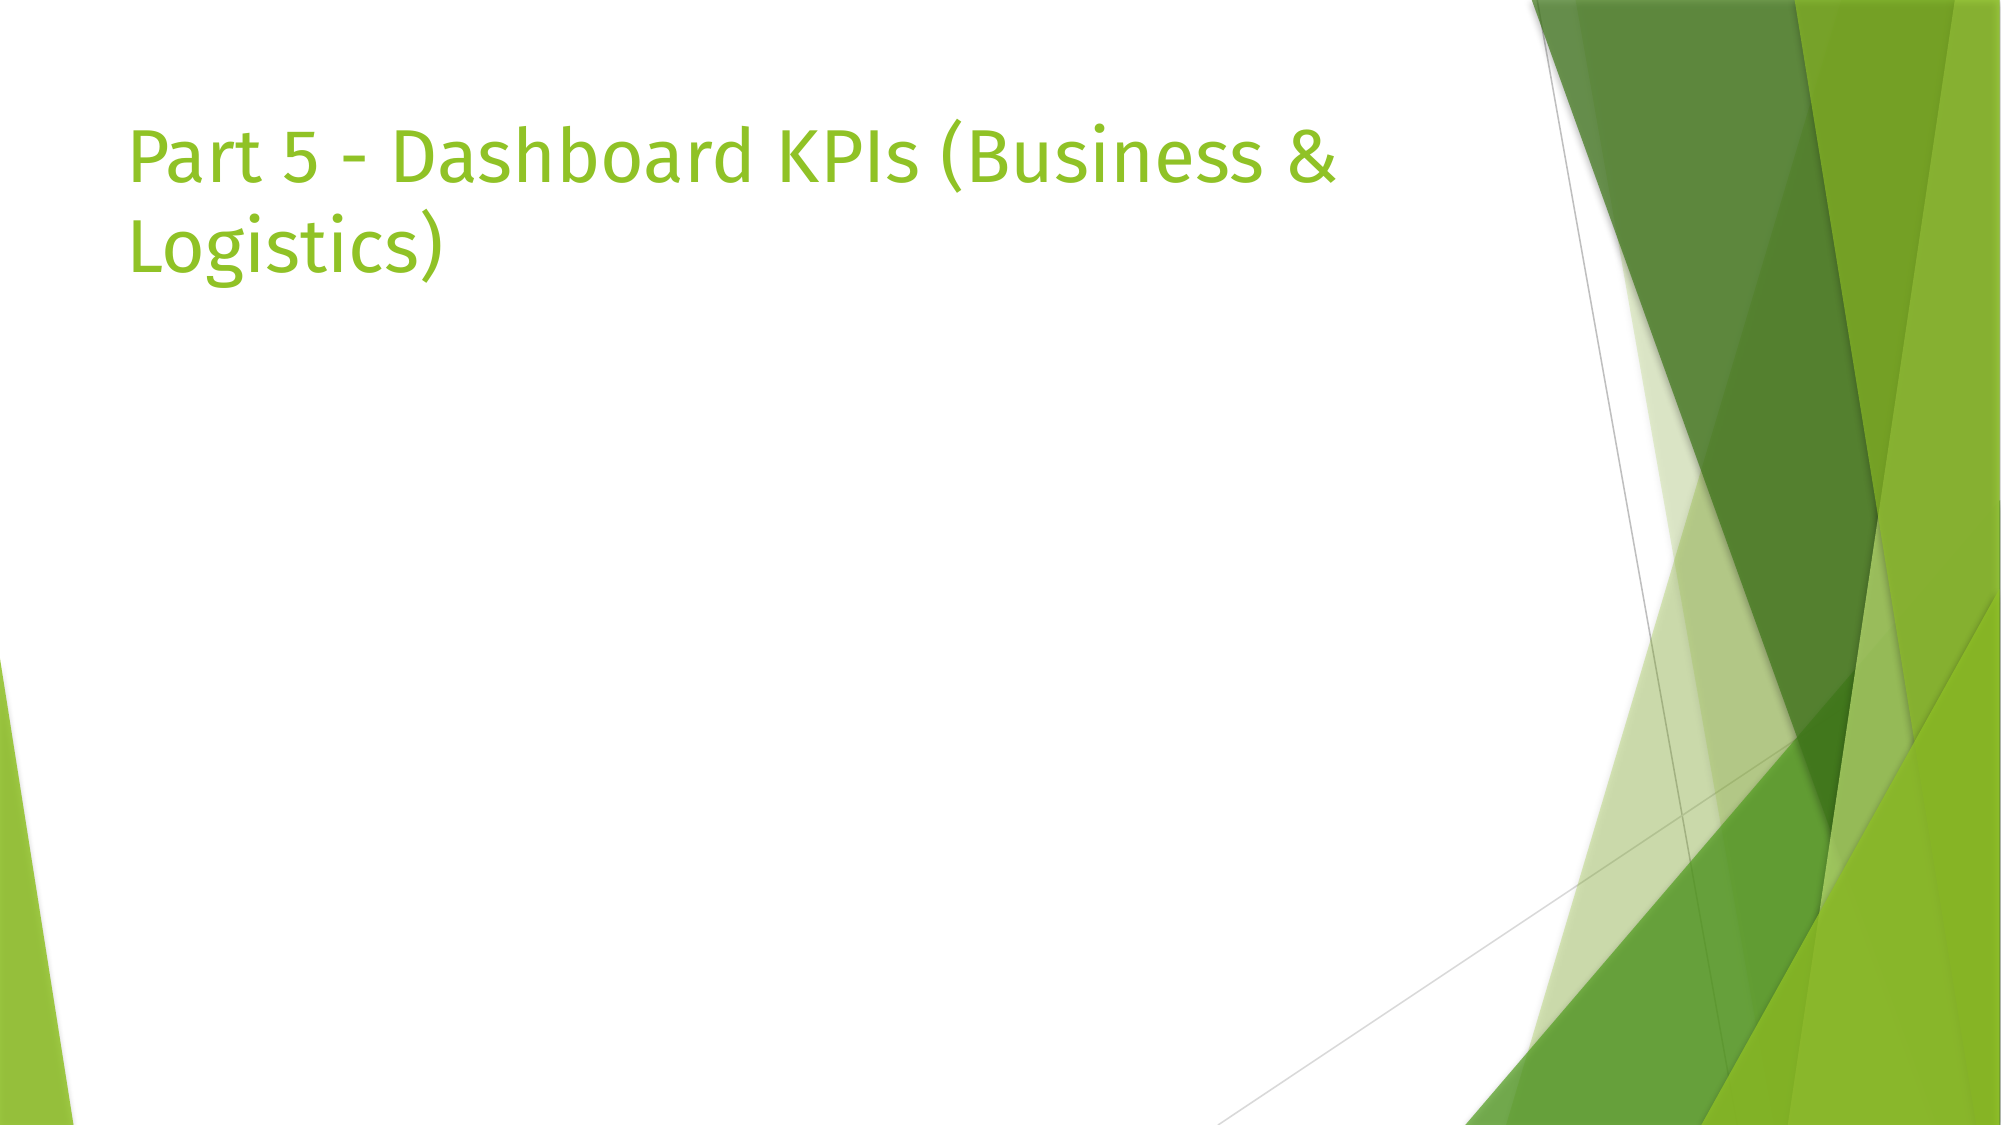

# Part 5 - Dashboard KPIs (Business & Logistics)